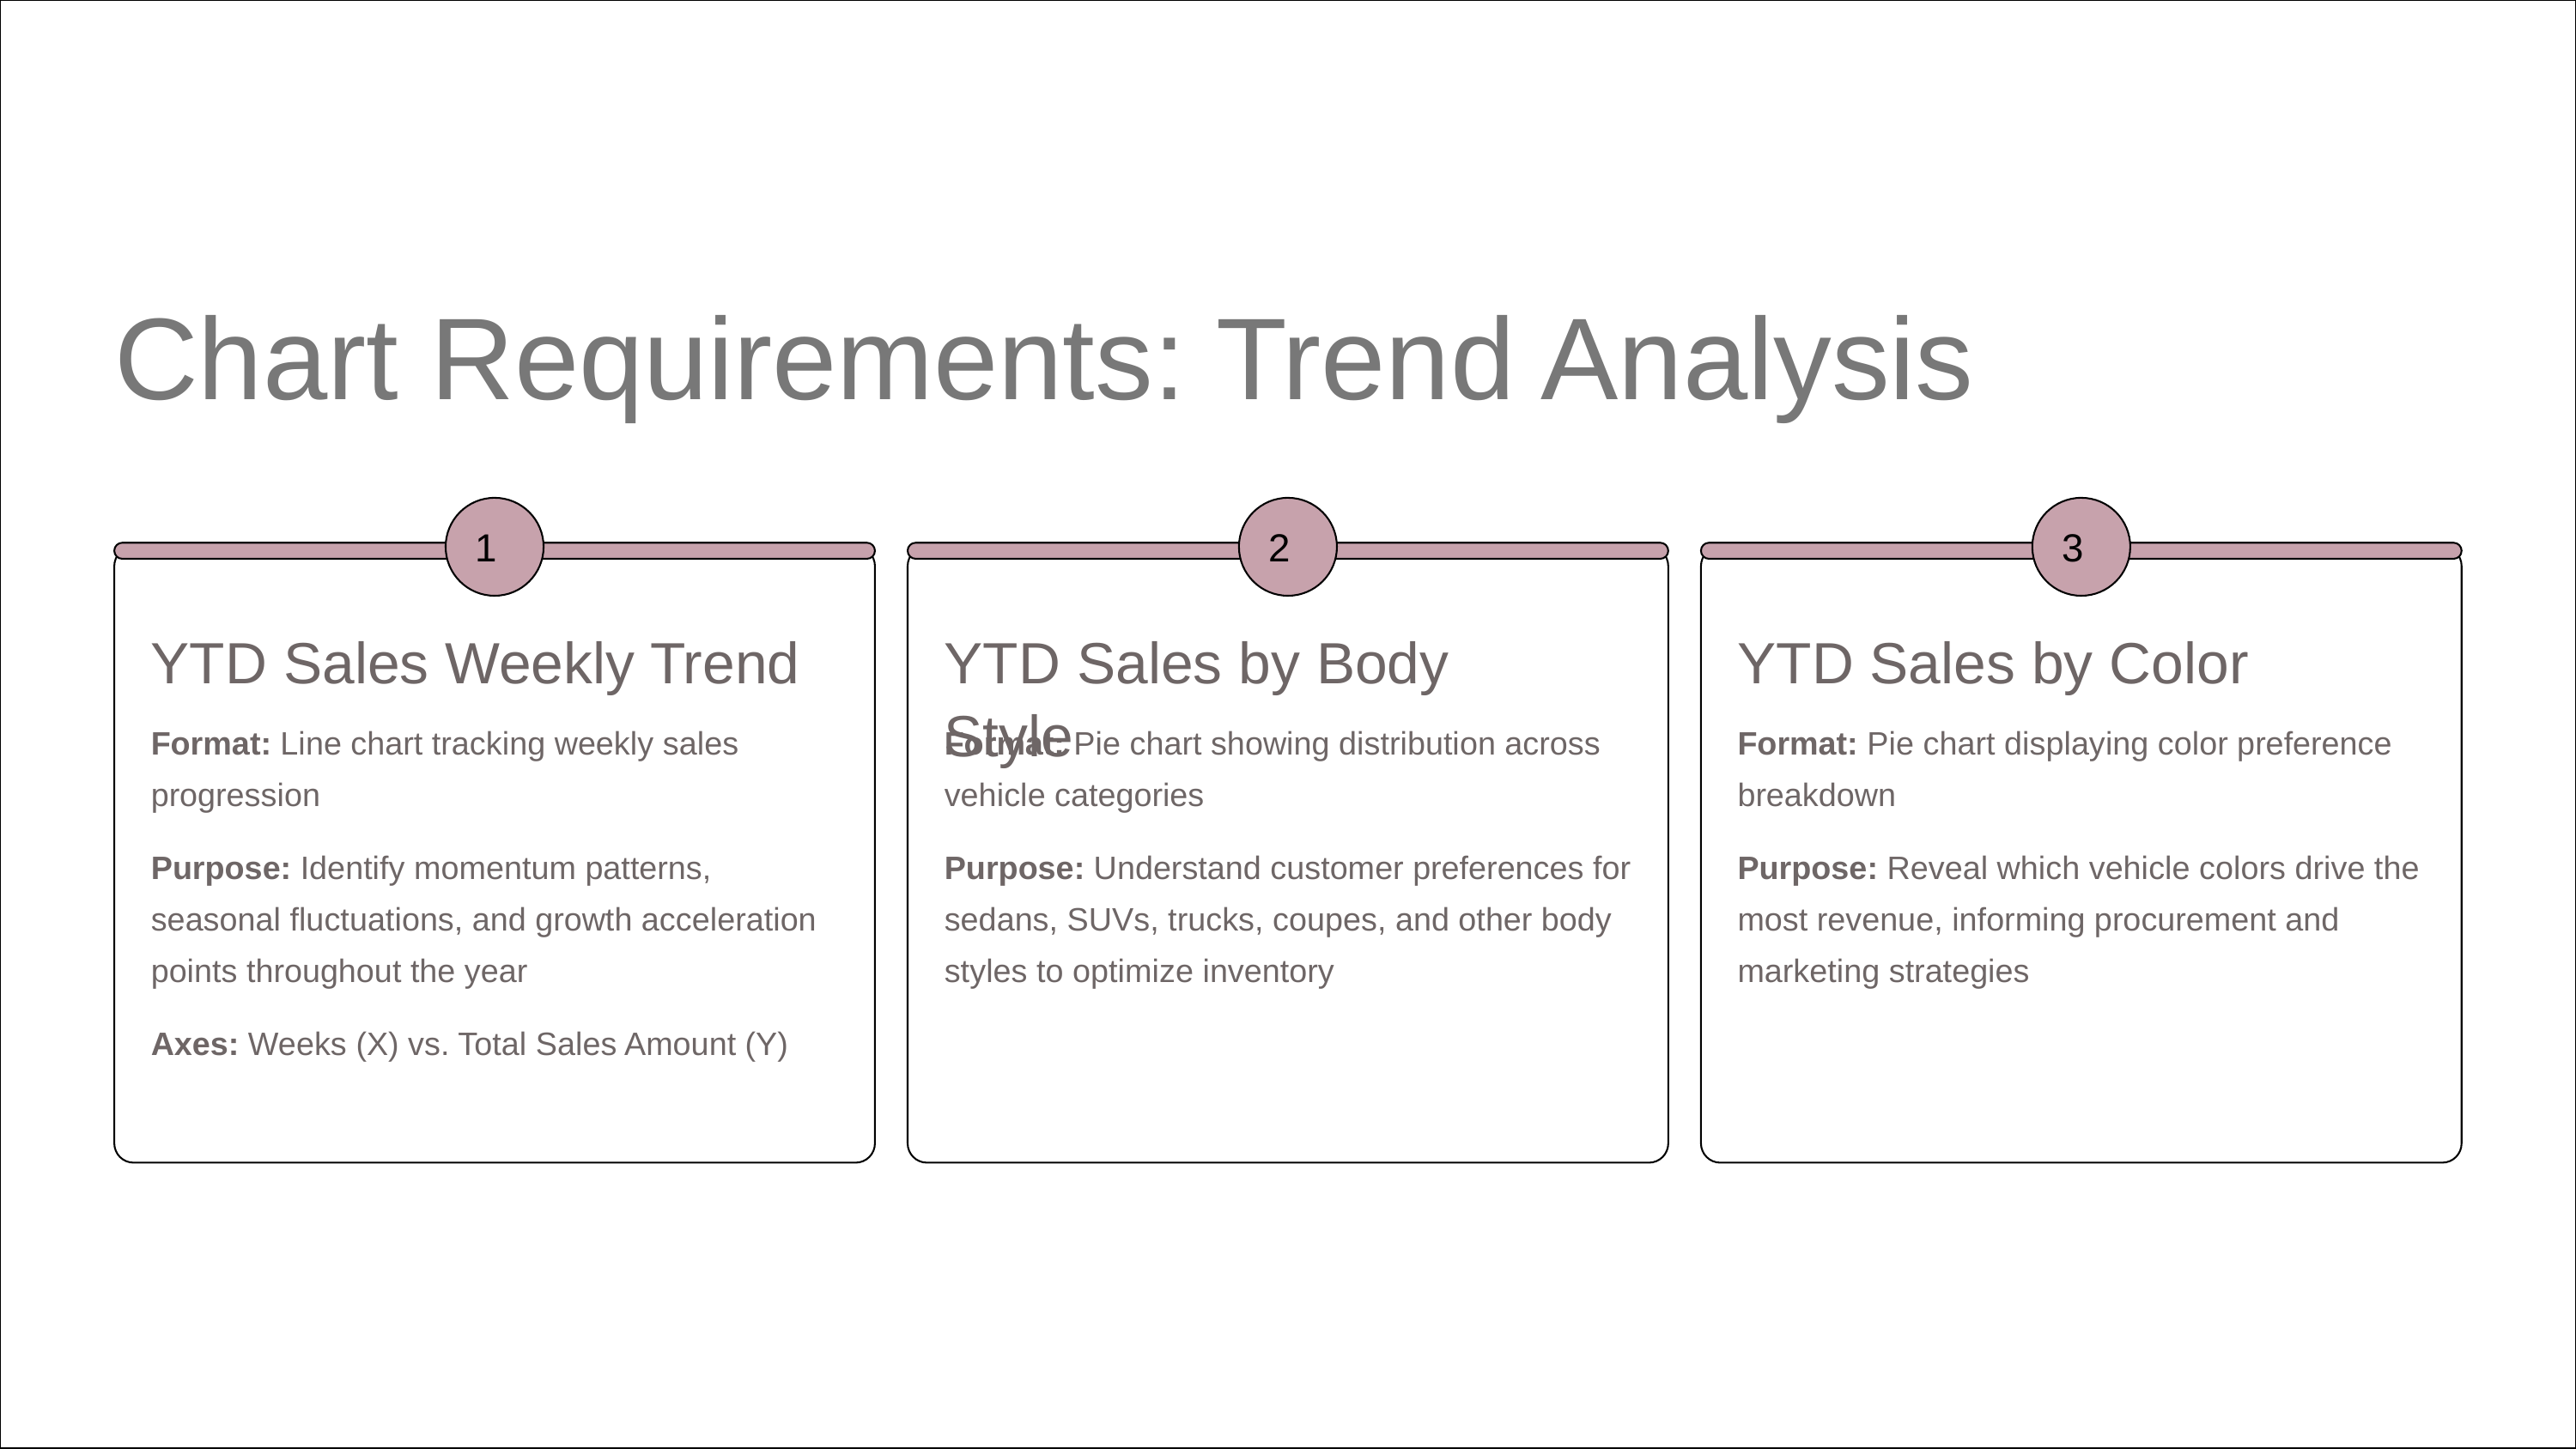

Chart Requirements: Trend Analysis

1
2
3

YTD Sales Weekly Trend
YTD Sales by Body Style
YTD Sales by Color
Format: Line chart tracking weekly sales progression
Format: Pie chart showing distribution across vehicle categories
Format: Pie chart displaying color preference breakdown
Purpose: Identify momentum patterns, seasonal fluctuations, and growth acceleration points throughout the year
Purpose: Understand customer preferences for sedans, SUVs, trucks, coupes, and other body styles to optimize inventory
Purpose: Reveal which vehicle colors drive the most revenue, informing procurement and marketing strategies
Axes: Weeks (X) vs. Total Sales Amount (Y)